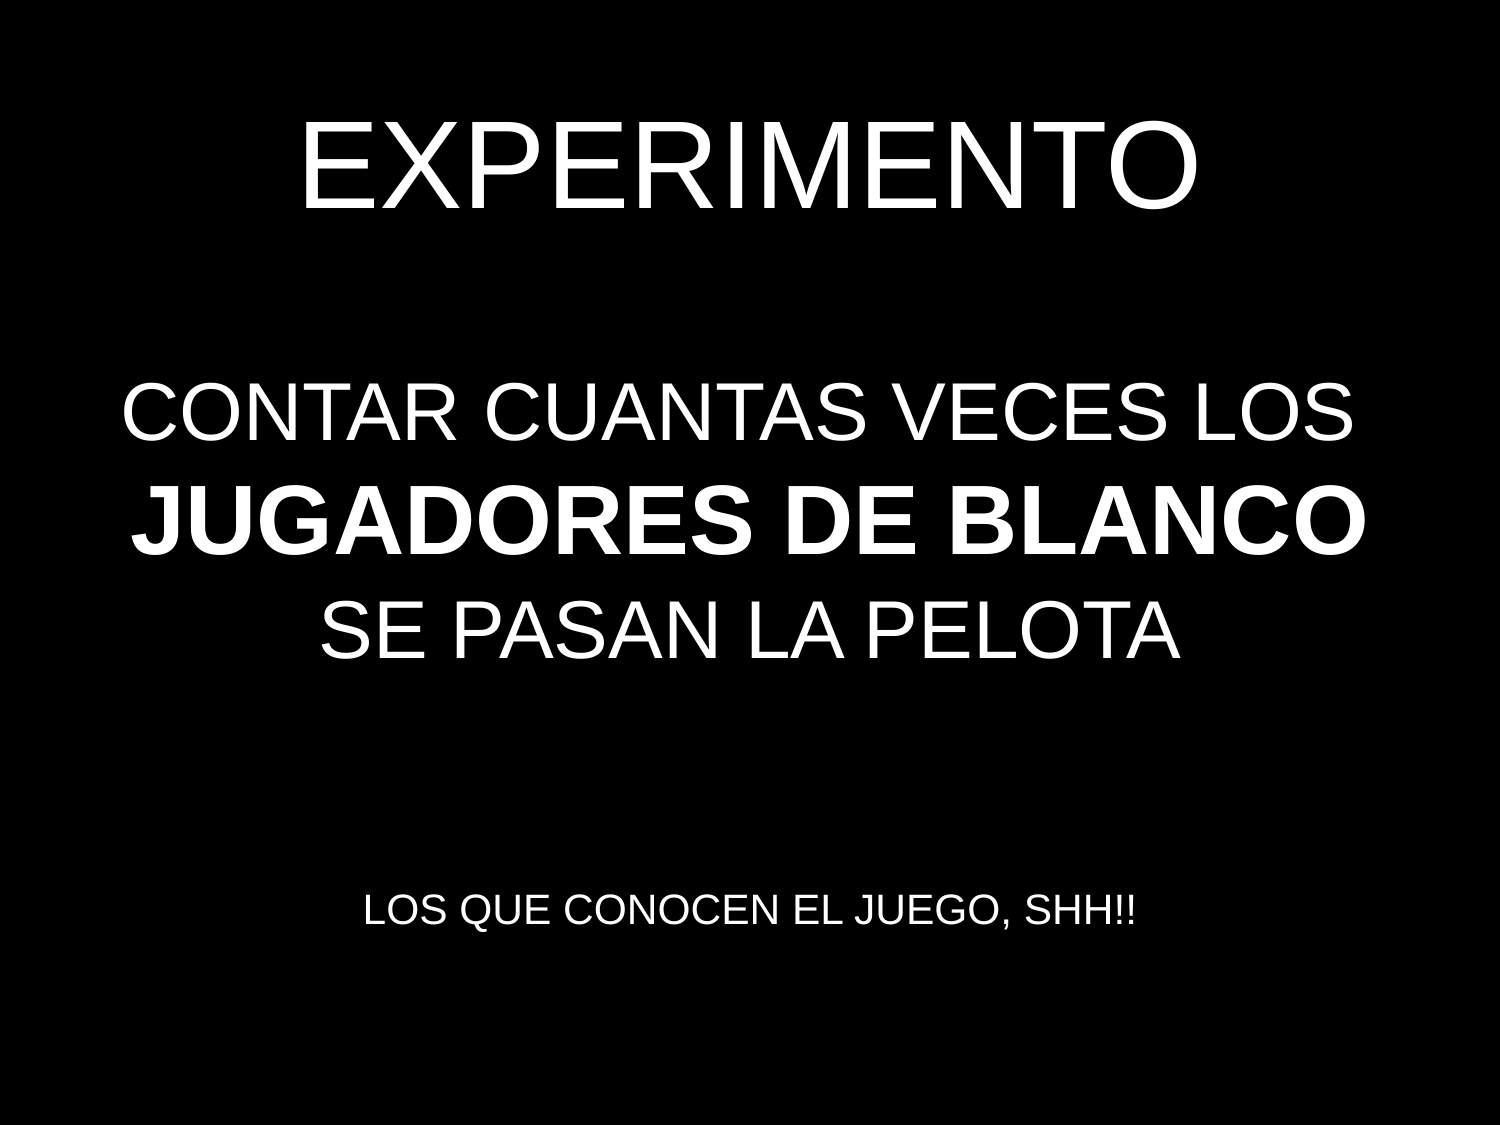

# EXPERIMENTO
CONTAR CUANTAS VECES LOS
JUGADORES DE BLANCO
SE PASAN LA PELOTA

LOS QUE CONOCEN EL JUEGO, SHH!!